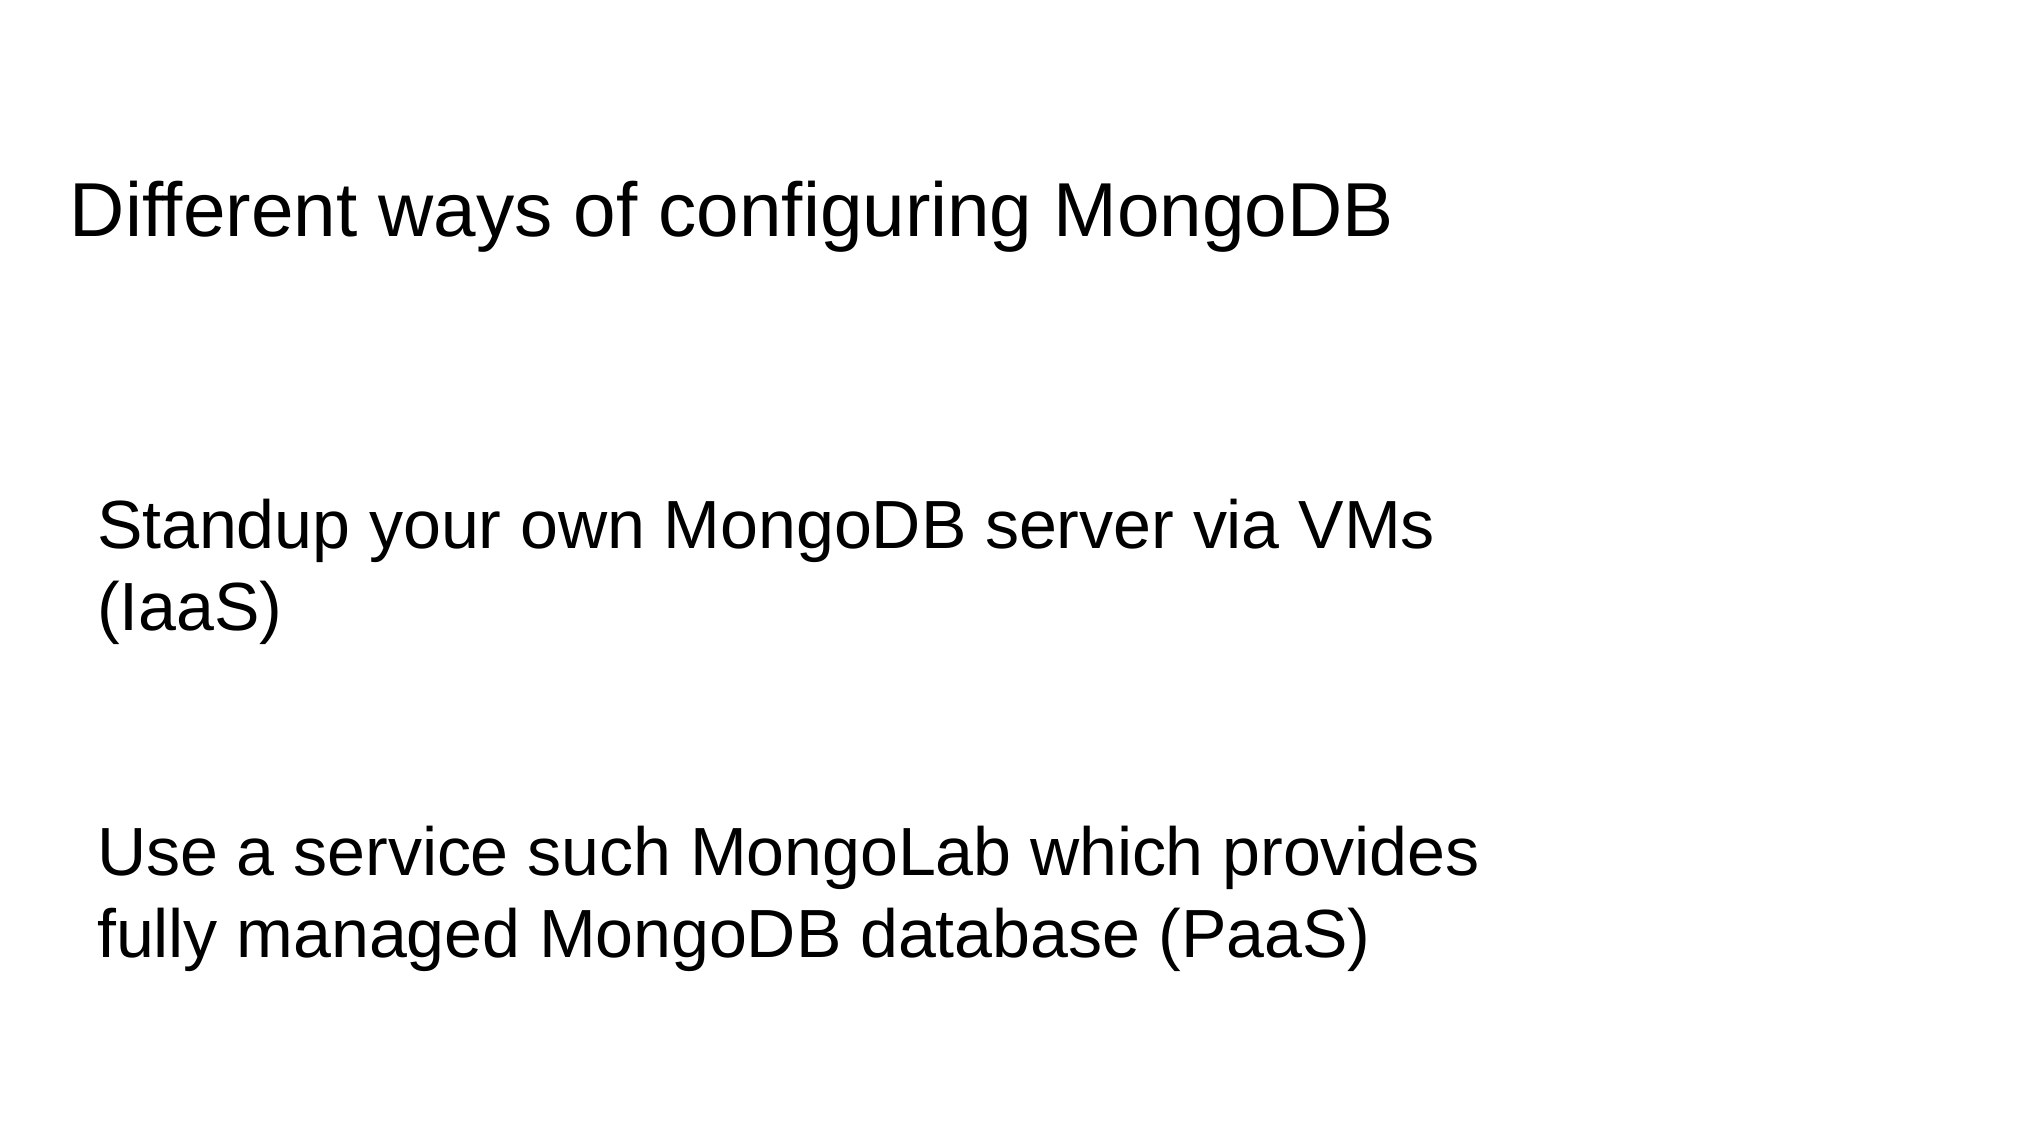

Different ways of configuring MongoDB
Standup your own MongoDB server via VMs (IaaS)

Use a service such MongoLab which provides fully managed MongoDB database (PaaS)